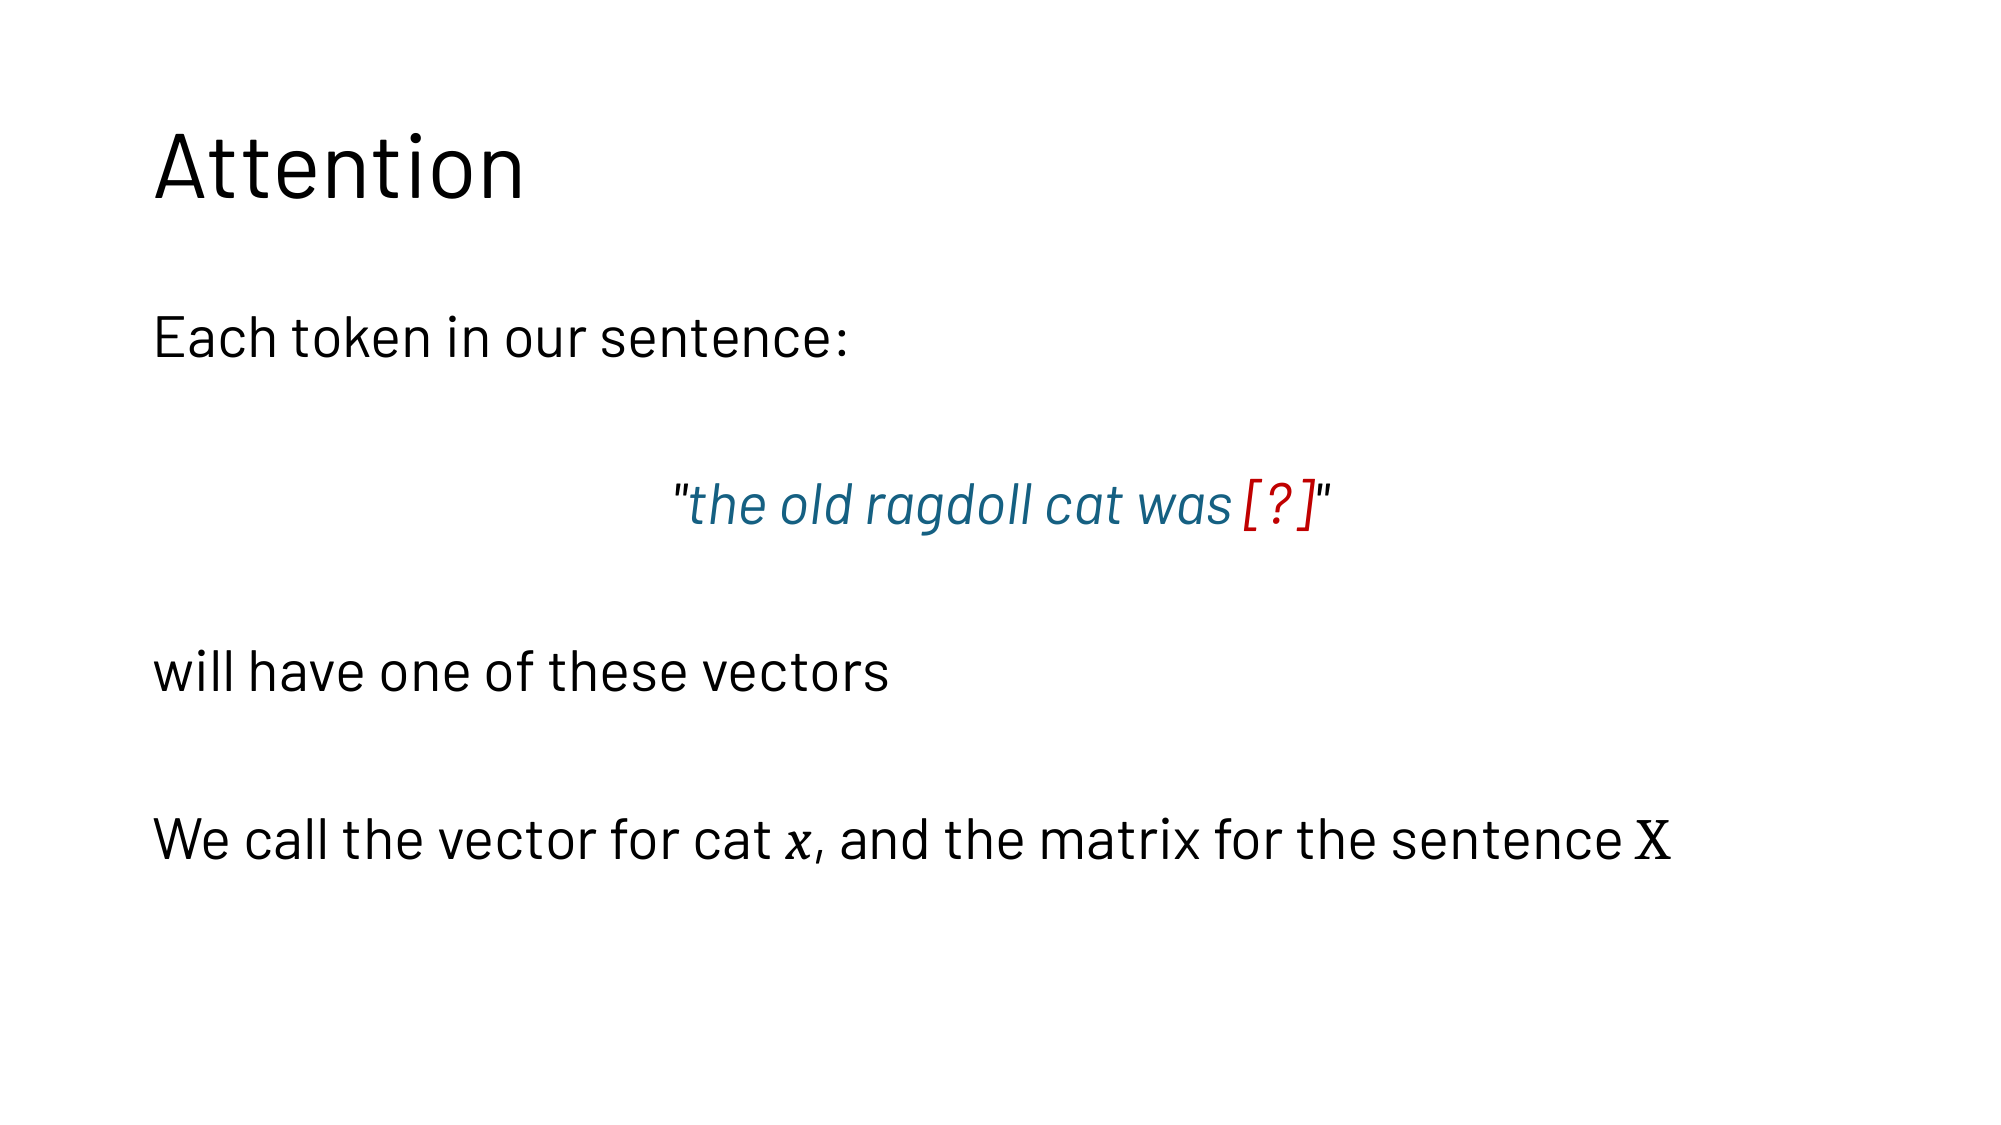

# Attention
Each token in our sentence:

"the old ragdoll cat was [?]"

will have one of these vectors

We call the vector for cat x, and the matrix for the sentence X
→